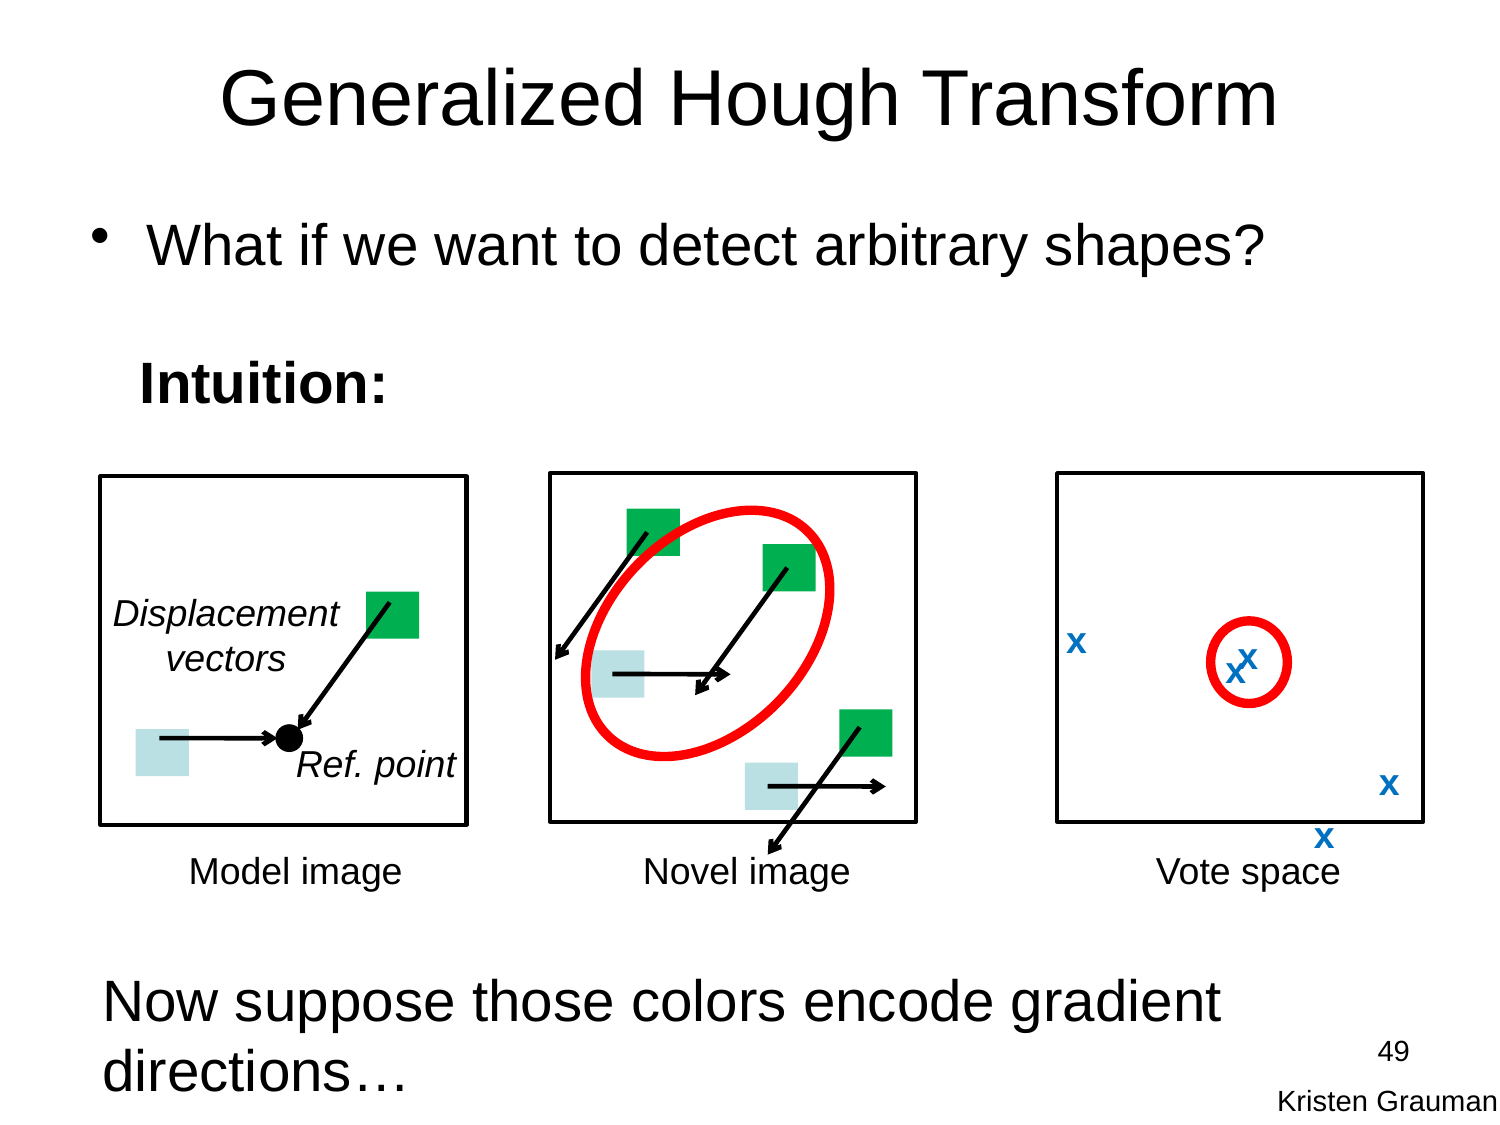

# Generalized Hough Transform
What if we want to detect arbitrary shapes?
Intuition:

Novel image

Model image

Displacement vectors
x

x
x

Ref. point
x
x
Vote space
Now suppose those colors encode gradient directions…
49
Kristen Grauman